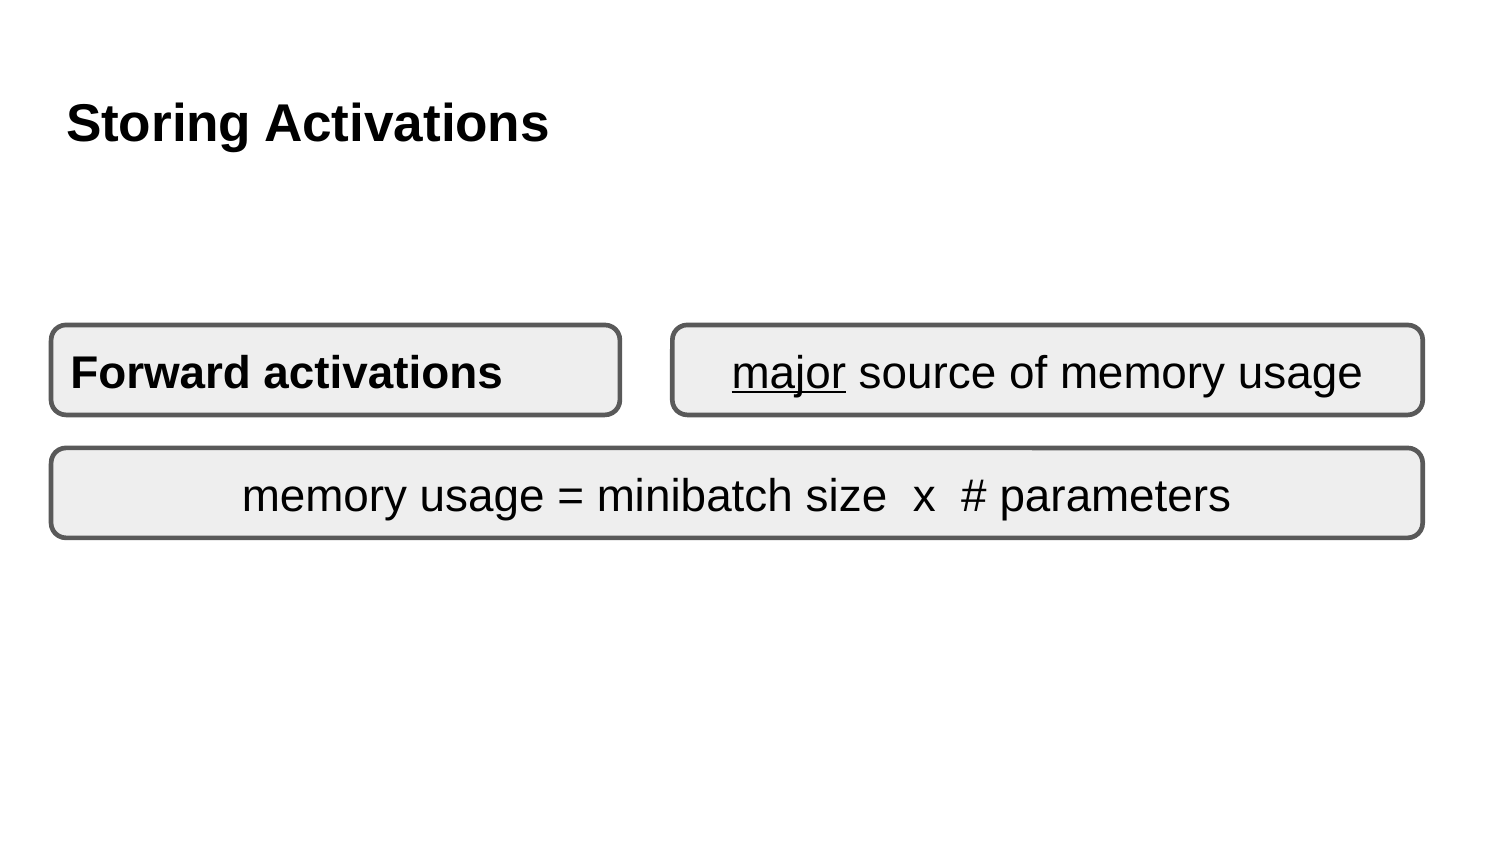

# Storing Activations
Forward activations
major source of memory usage
memory usage = minibatch size  x  # parameters